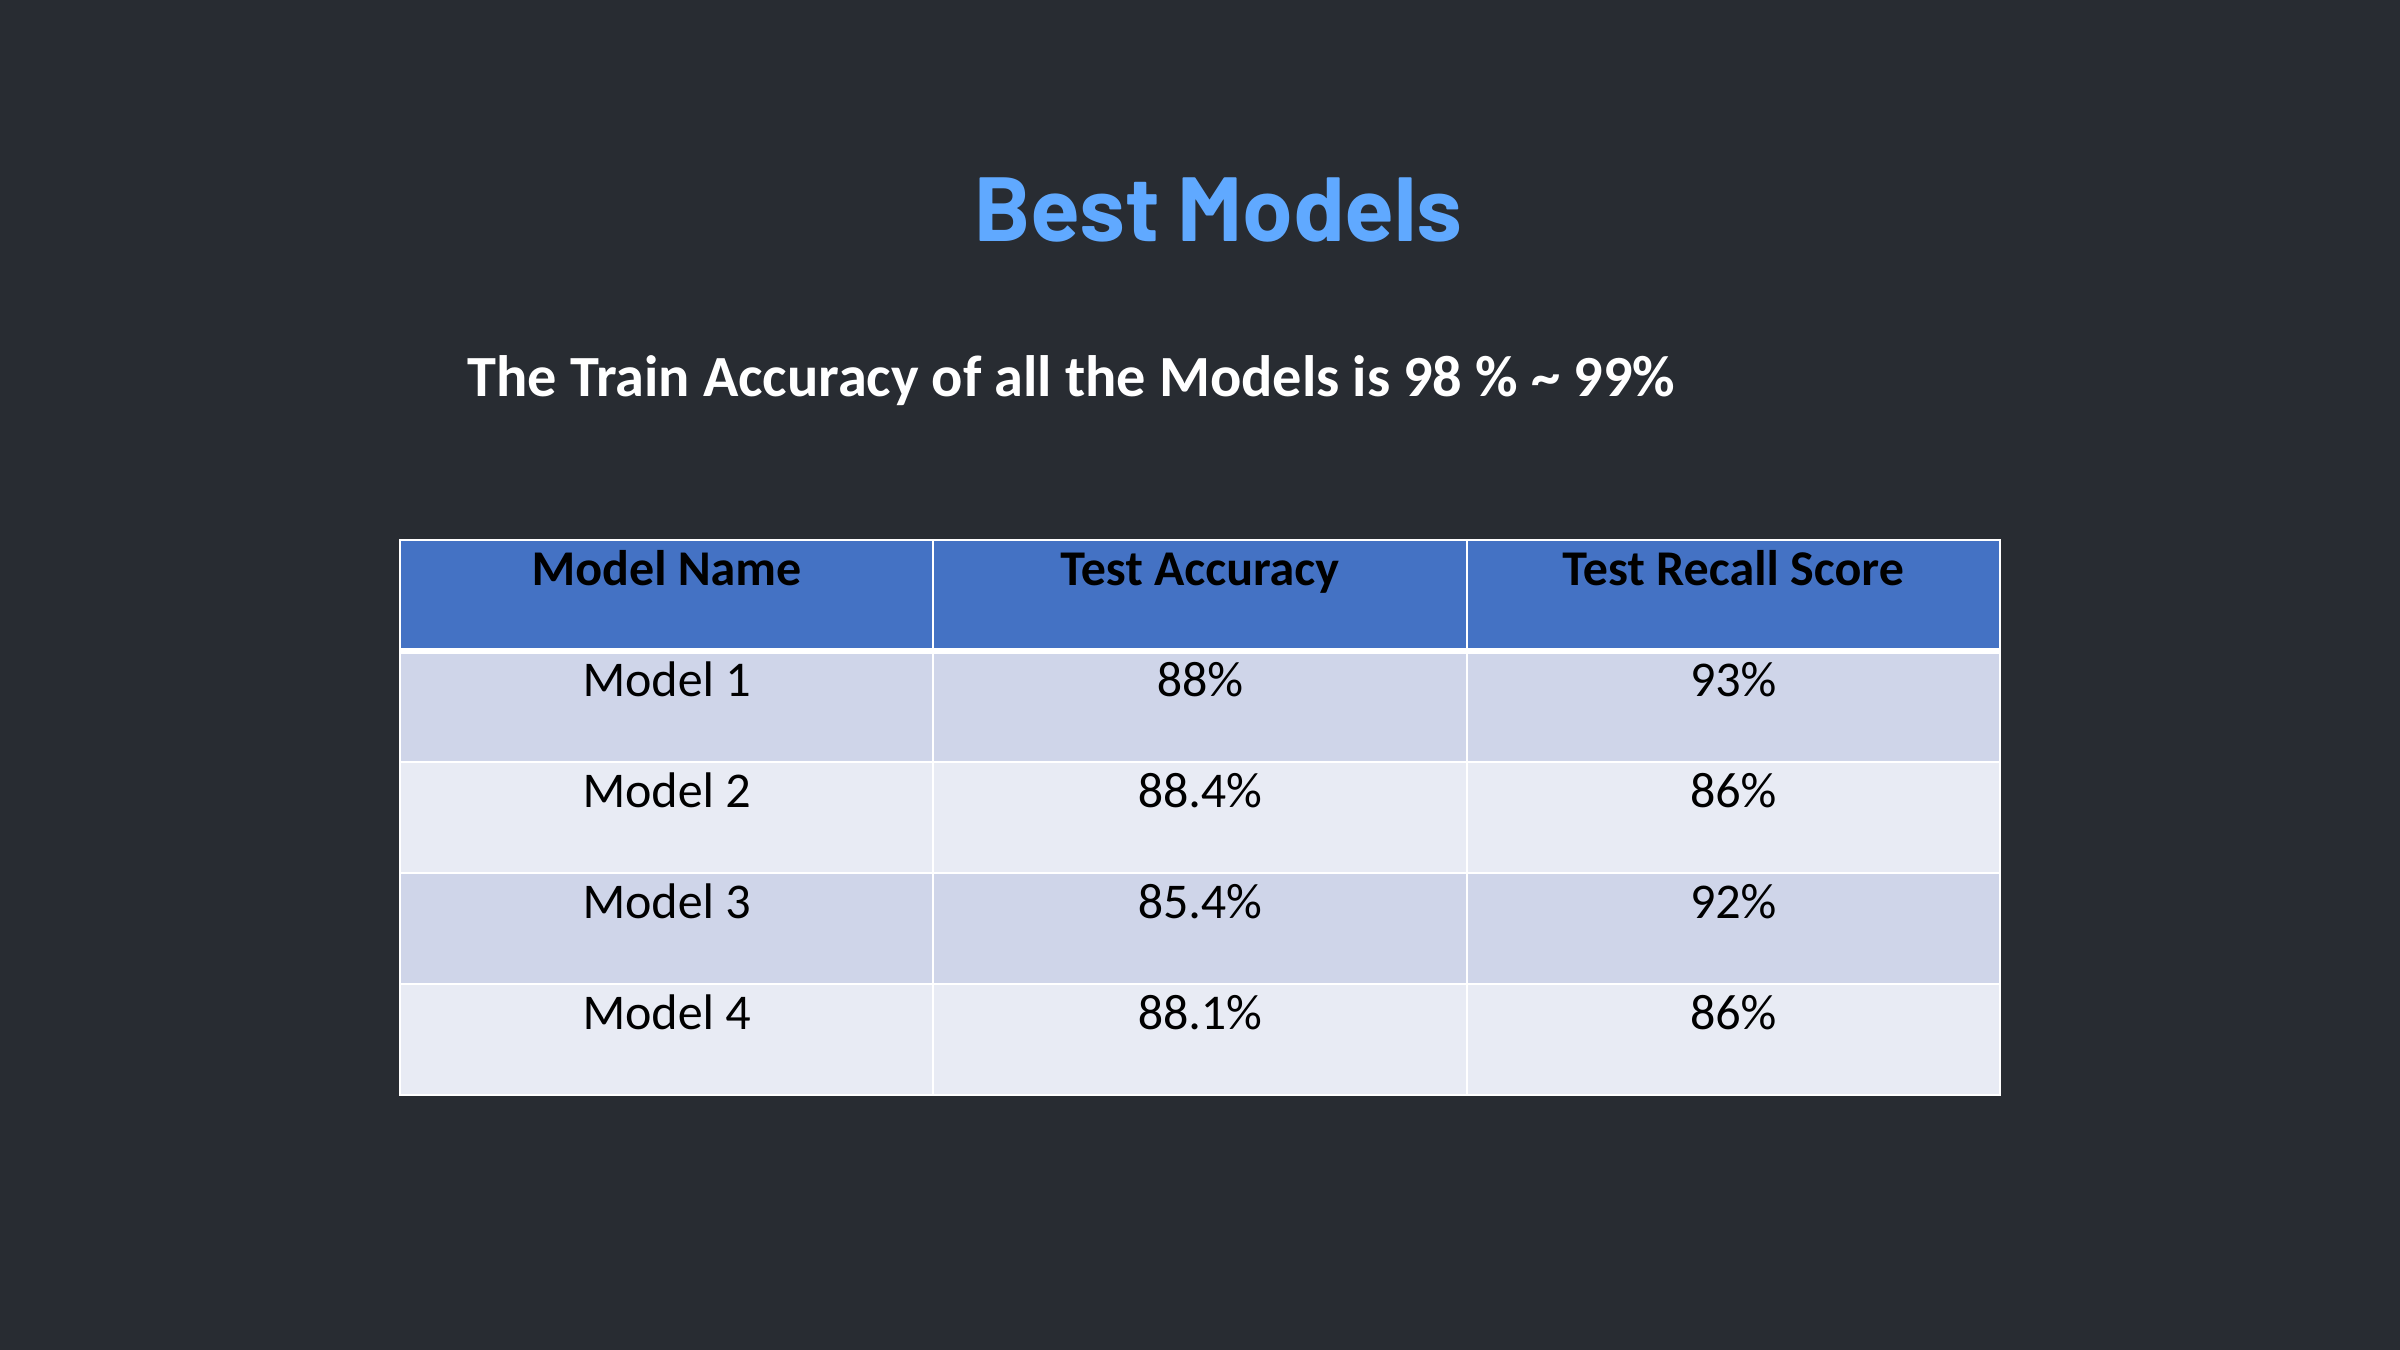

Best Models
The Train Accuracy of all the Models is 98 % ~ 99%
| Model Name | Test Accuracy | Test Recall Score |
| --- | --- | --- |
| Model 1 | 88% | 93% |
| Model 2 | 88.4% | 86% |
| Model 3 | 85.4% | 92% |
| Model 4 | 88.1% | 86% |